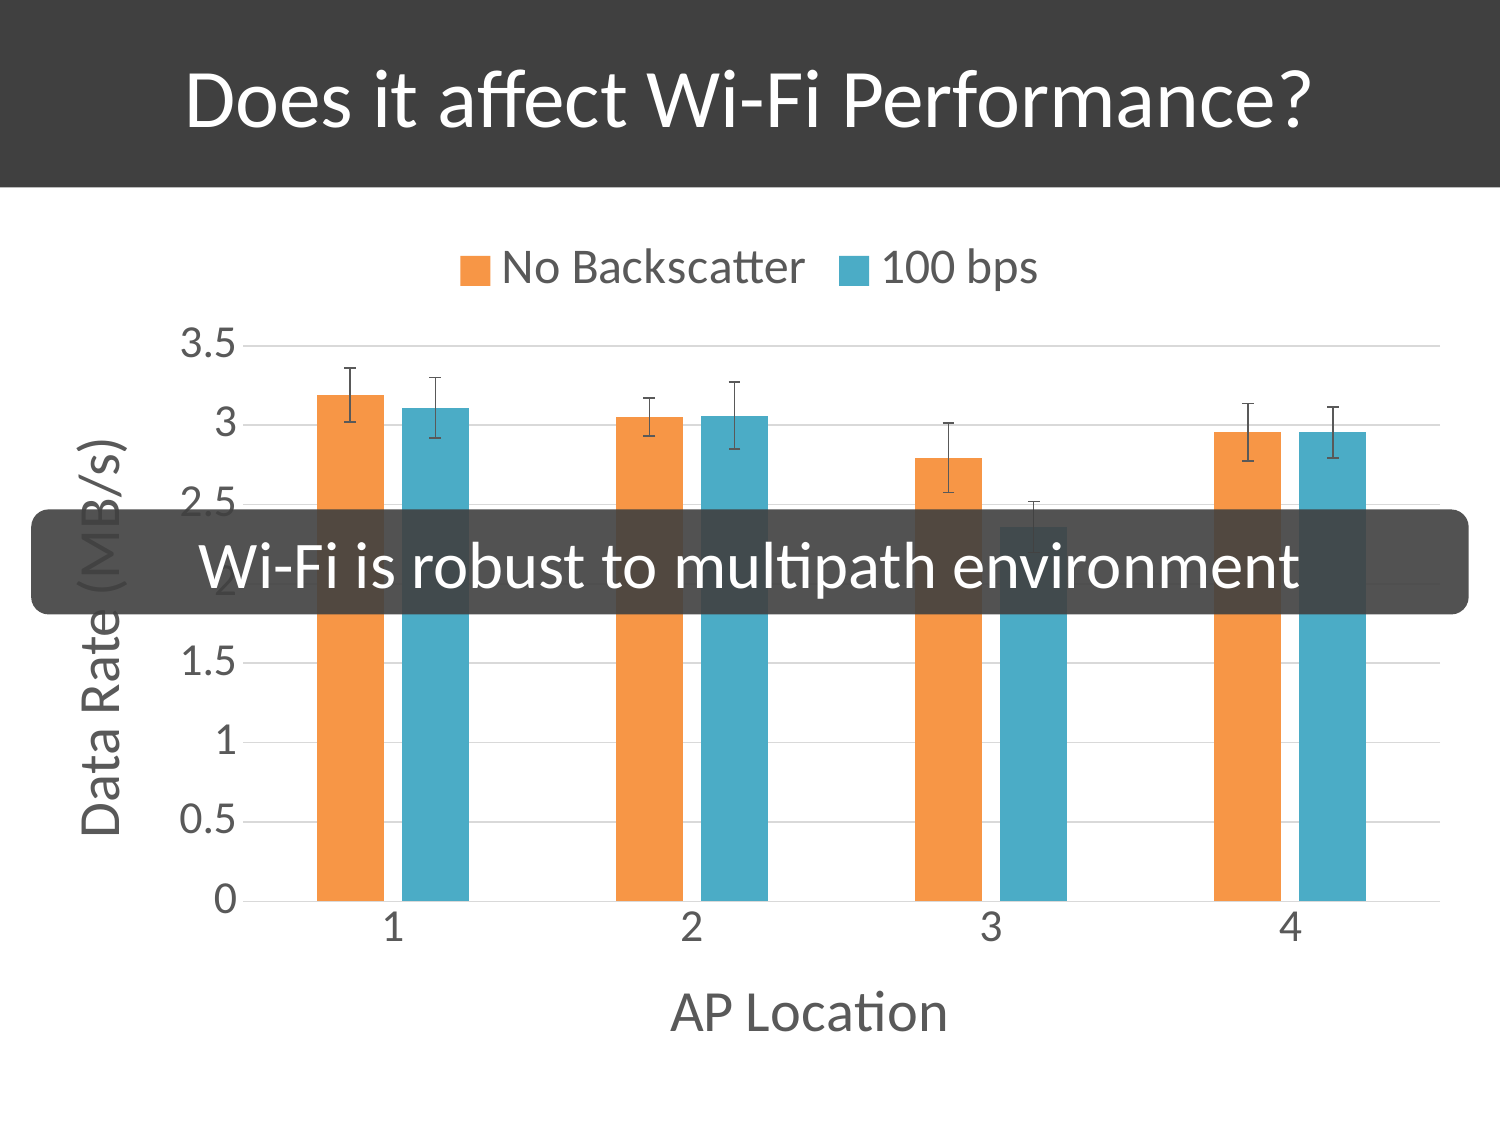

# Does it affect Wi-Fi Performance?

### Chart

| Category |  |  |
|---|---|---|
Wi-Fi is robust to multipath environment